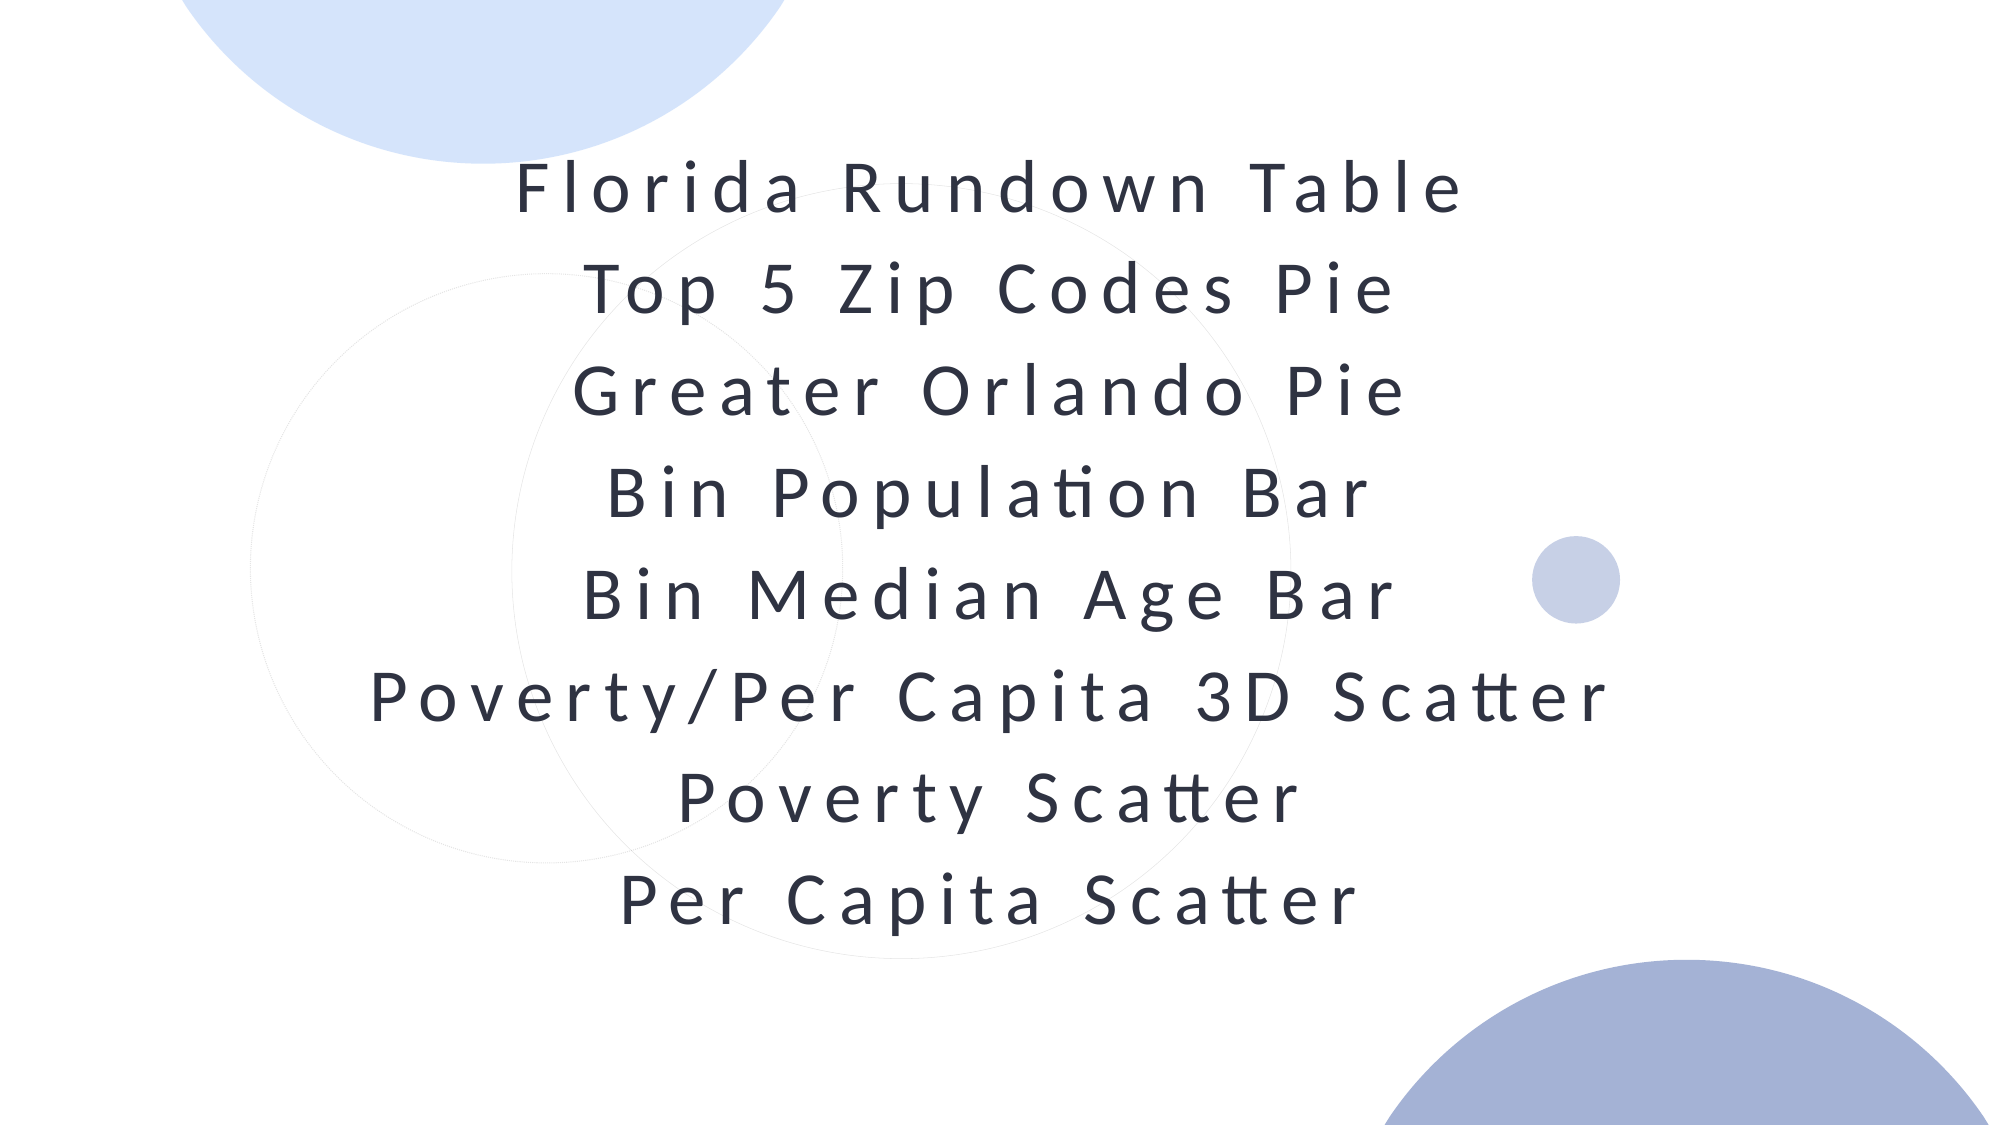

Florida Rundown Table
Top 5 Zip Codes Pie
Greater Orlando Pie
Bin Population Bar
Bin Median Age Bar
Poverty/Per Capita 3D Scatter
Poverty Scatter
Per Capita Scatter